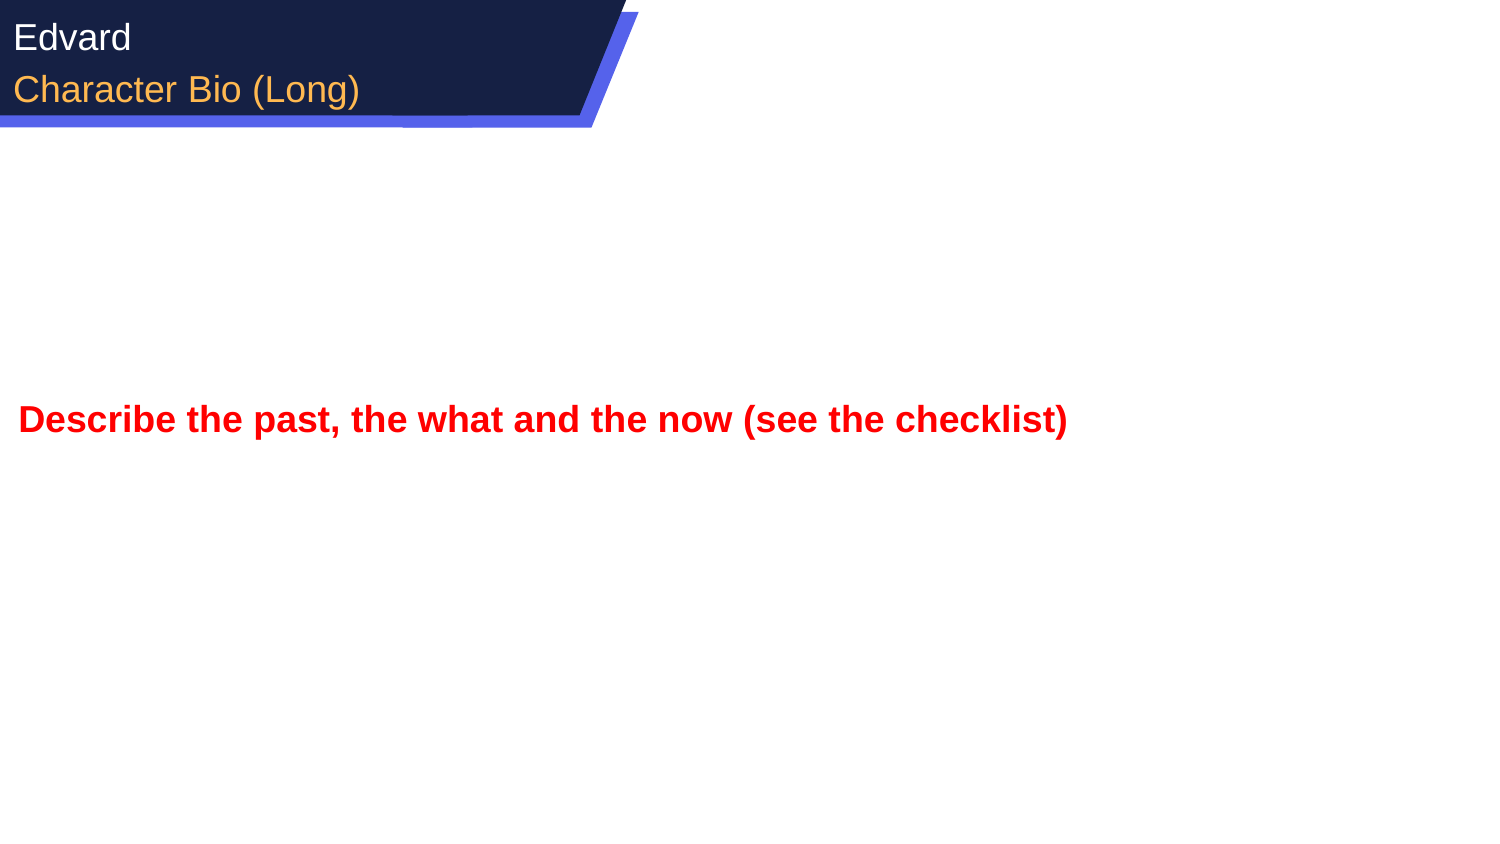

Edvard
Character Bio (Long)

Describe the past, the what and the now (see the checklist)